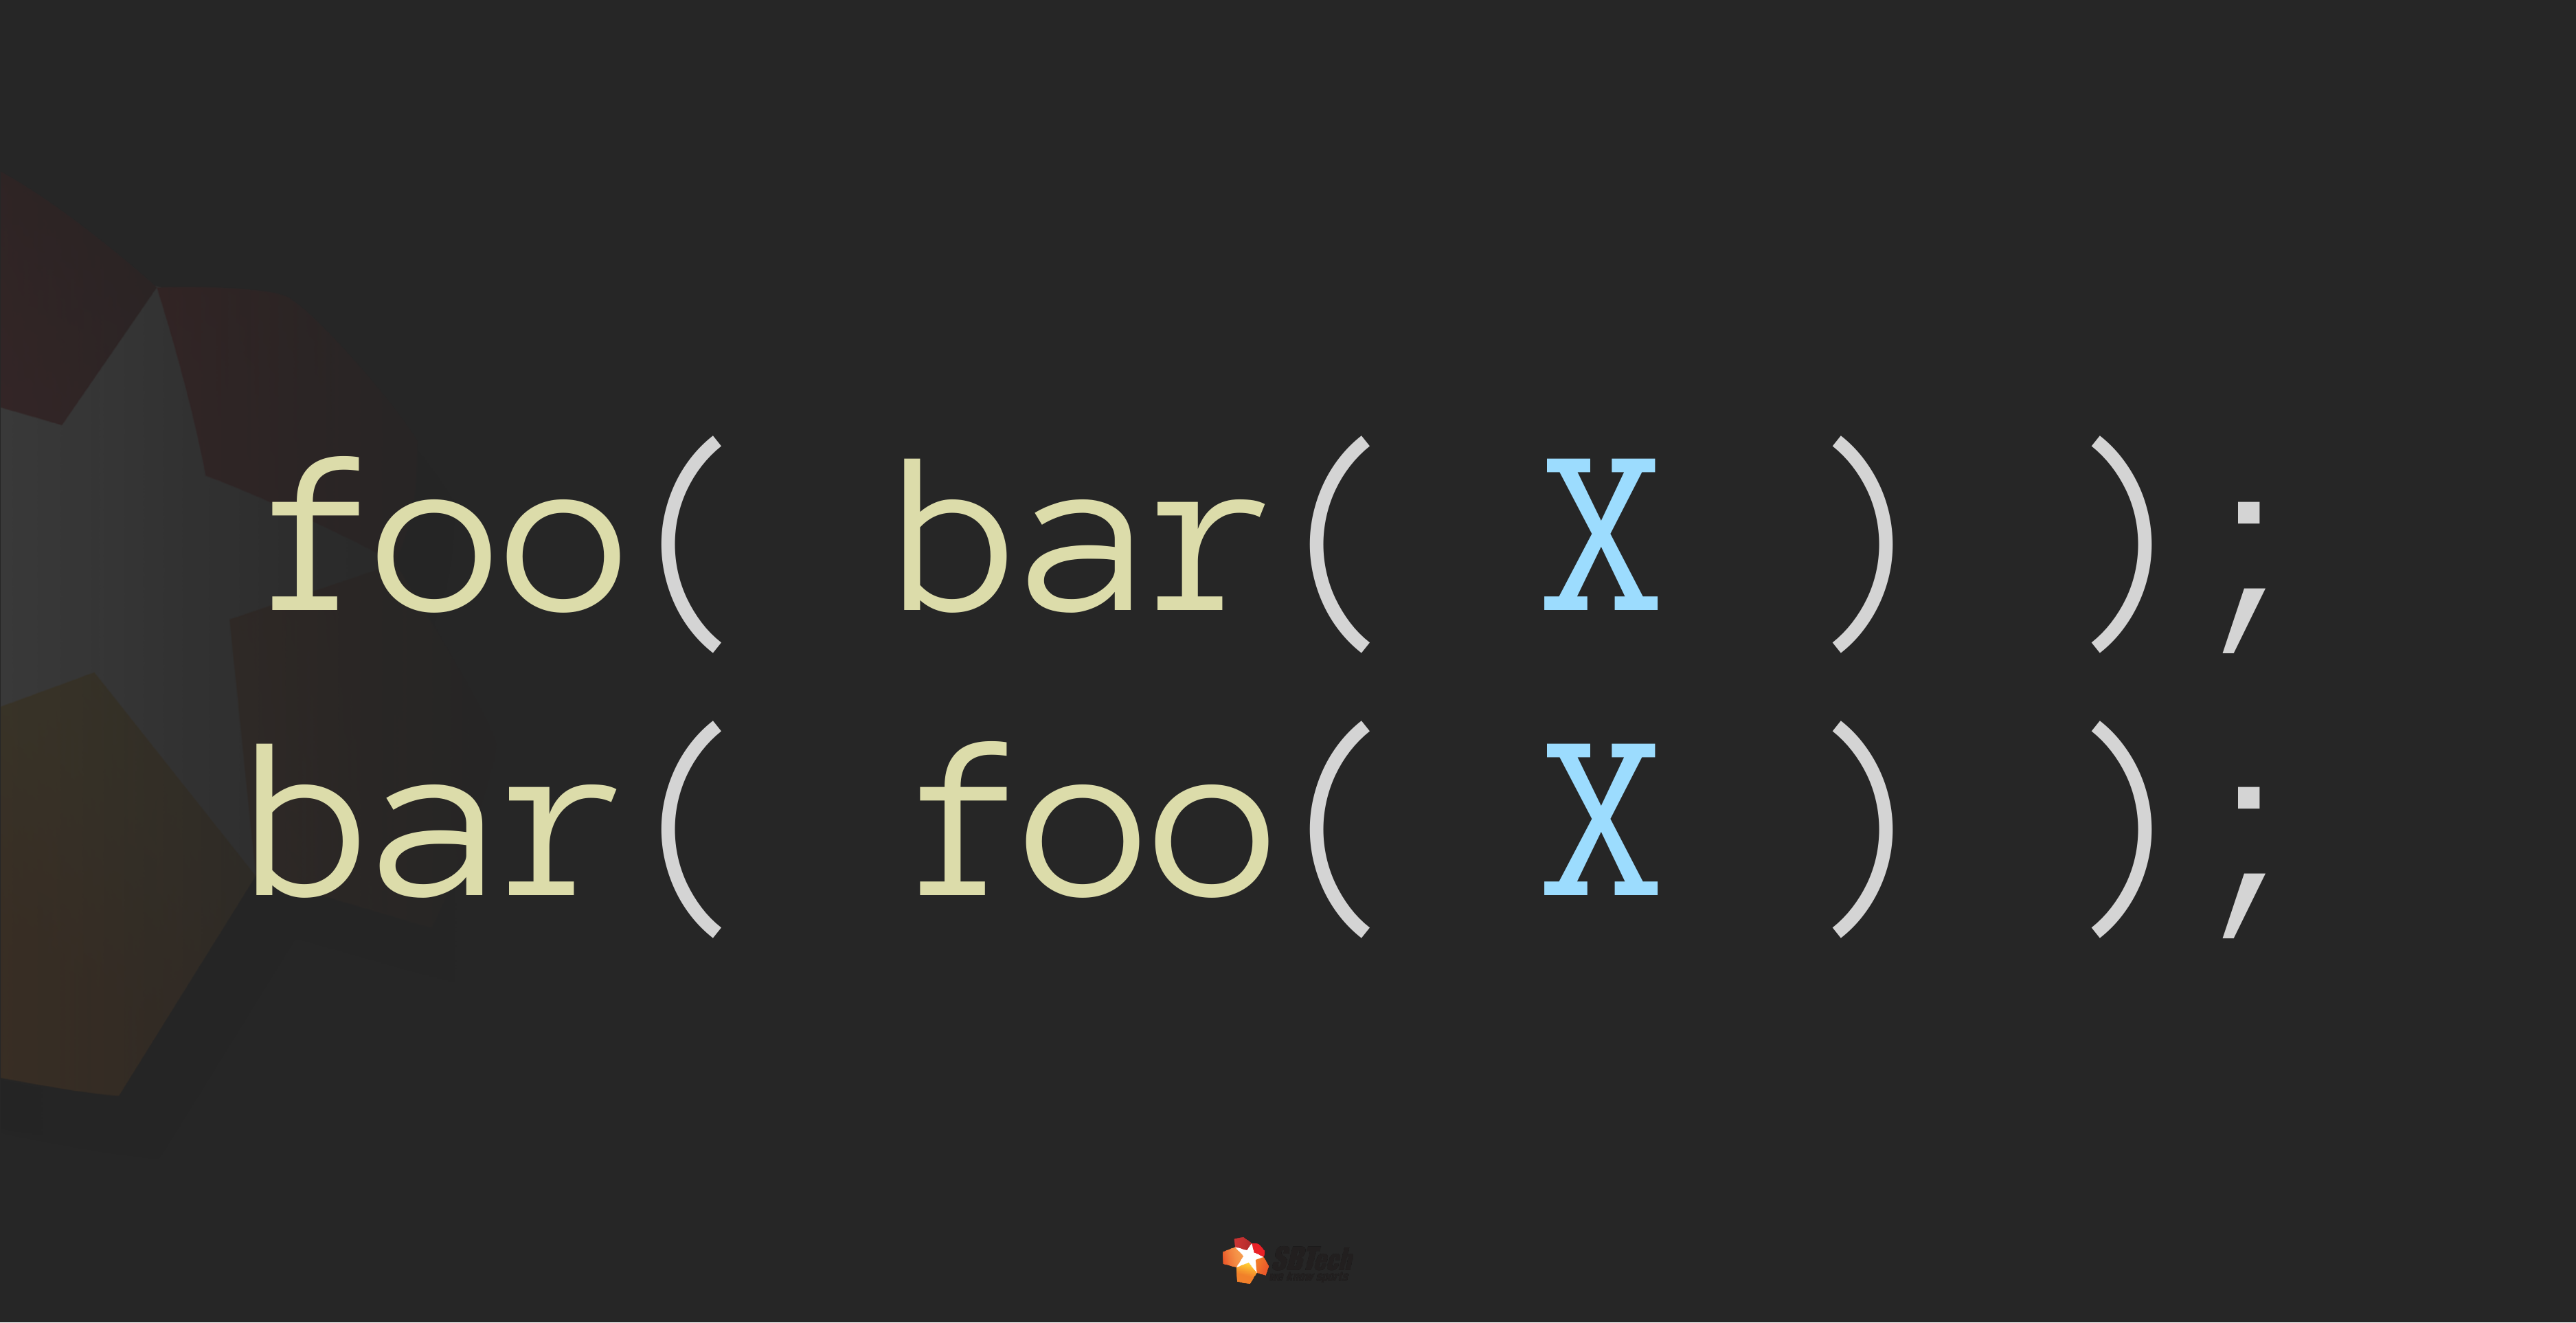

foo( bar( X ) );
bar( foo( X ) );